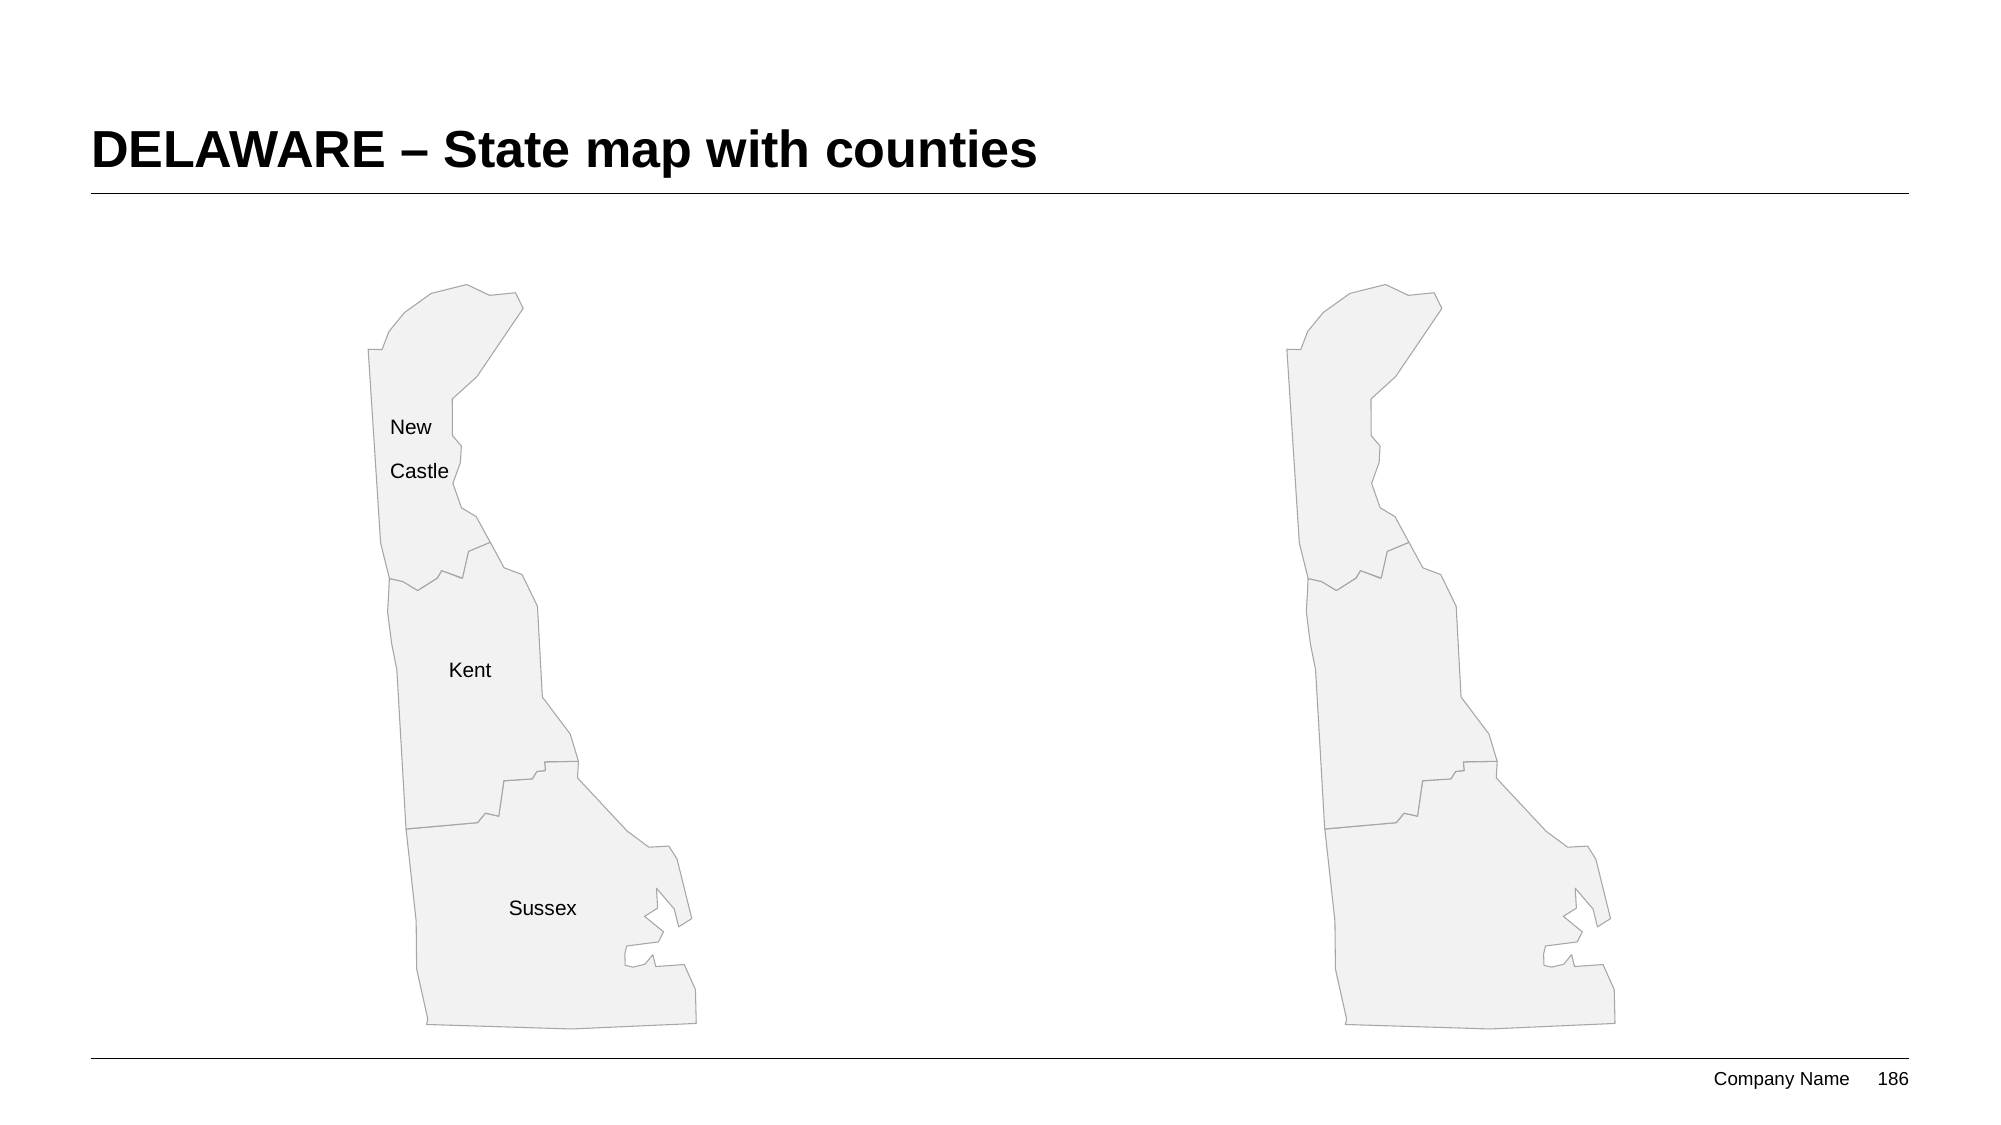

# DELAWARE – State map with counties

New
Castle
Kent
Sussex